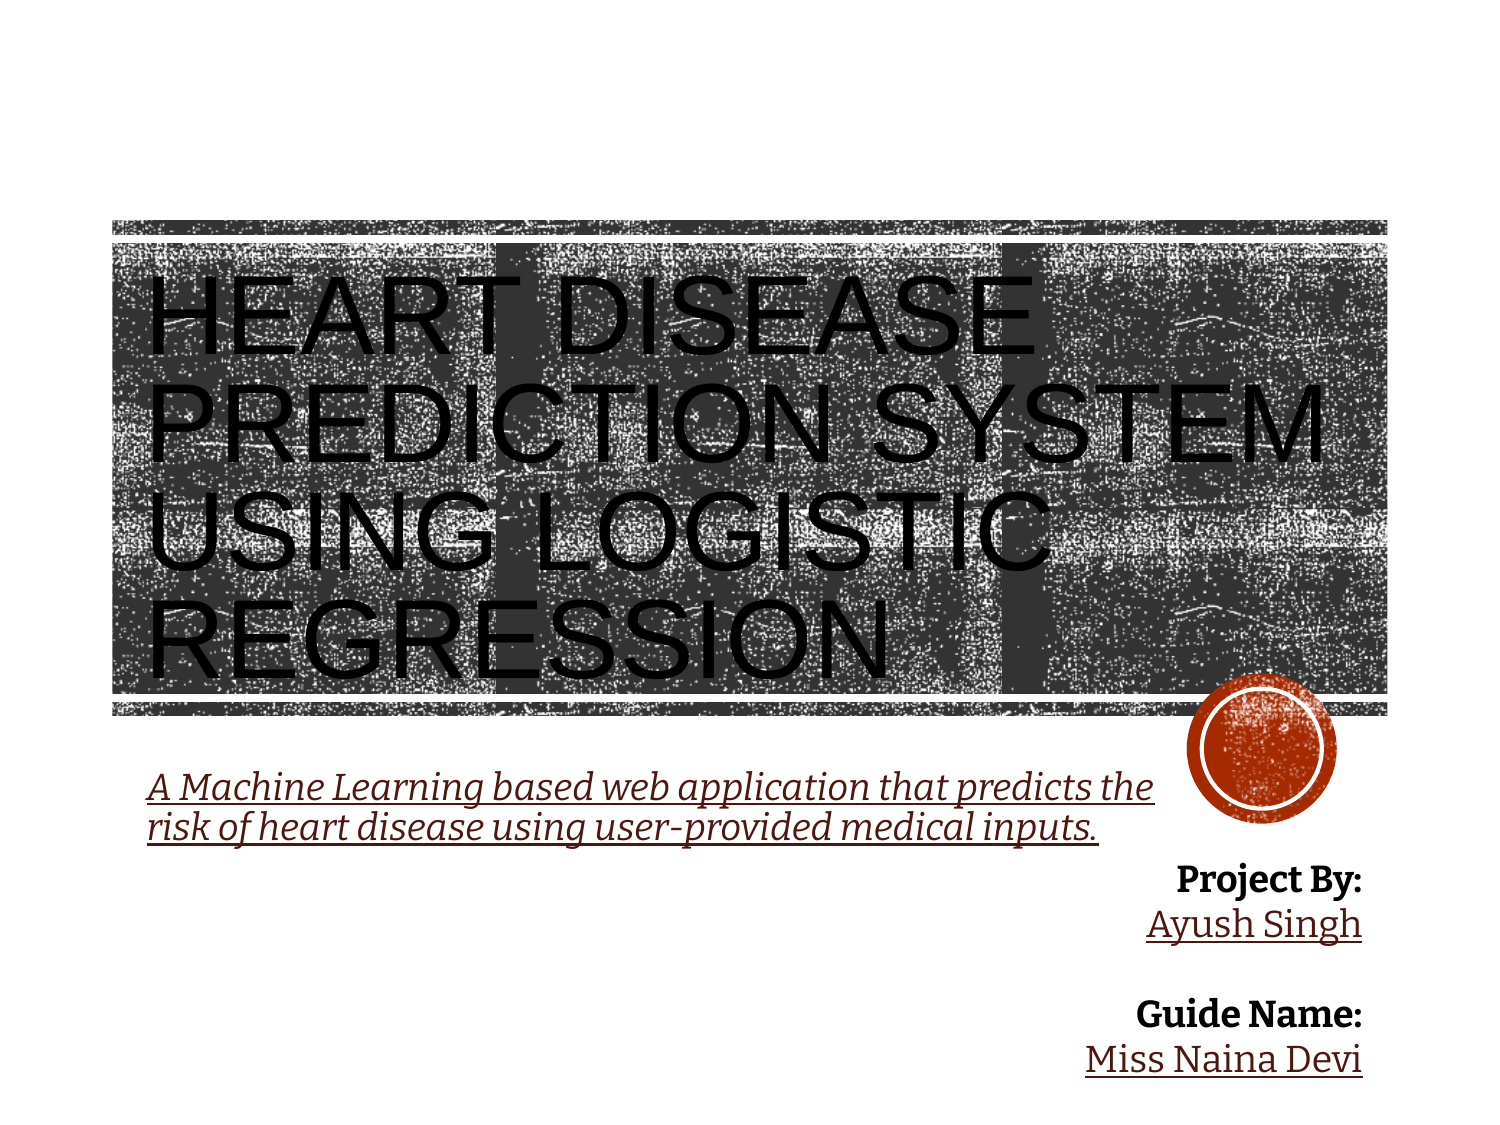

# Heart Disease Prediction System Using Logistic Regression
A Machine Learning based web application that predicts the risk of heart disease using user-provided medical inputs.

Project By:
Ayush Singh

Guide Name:
Miss Naina Devi